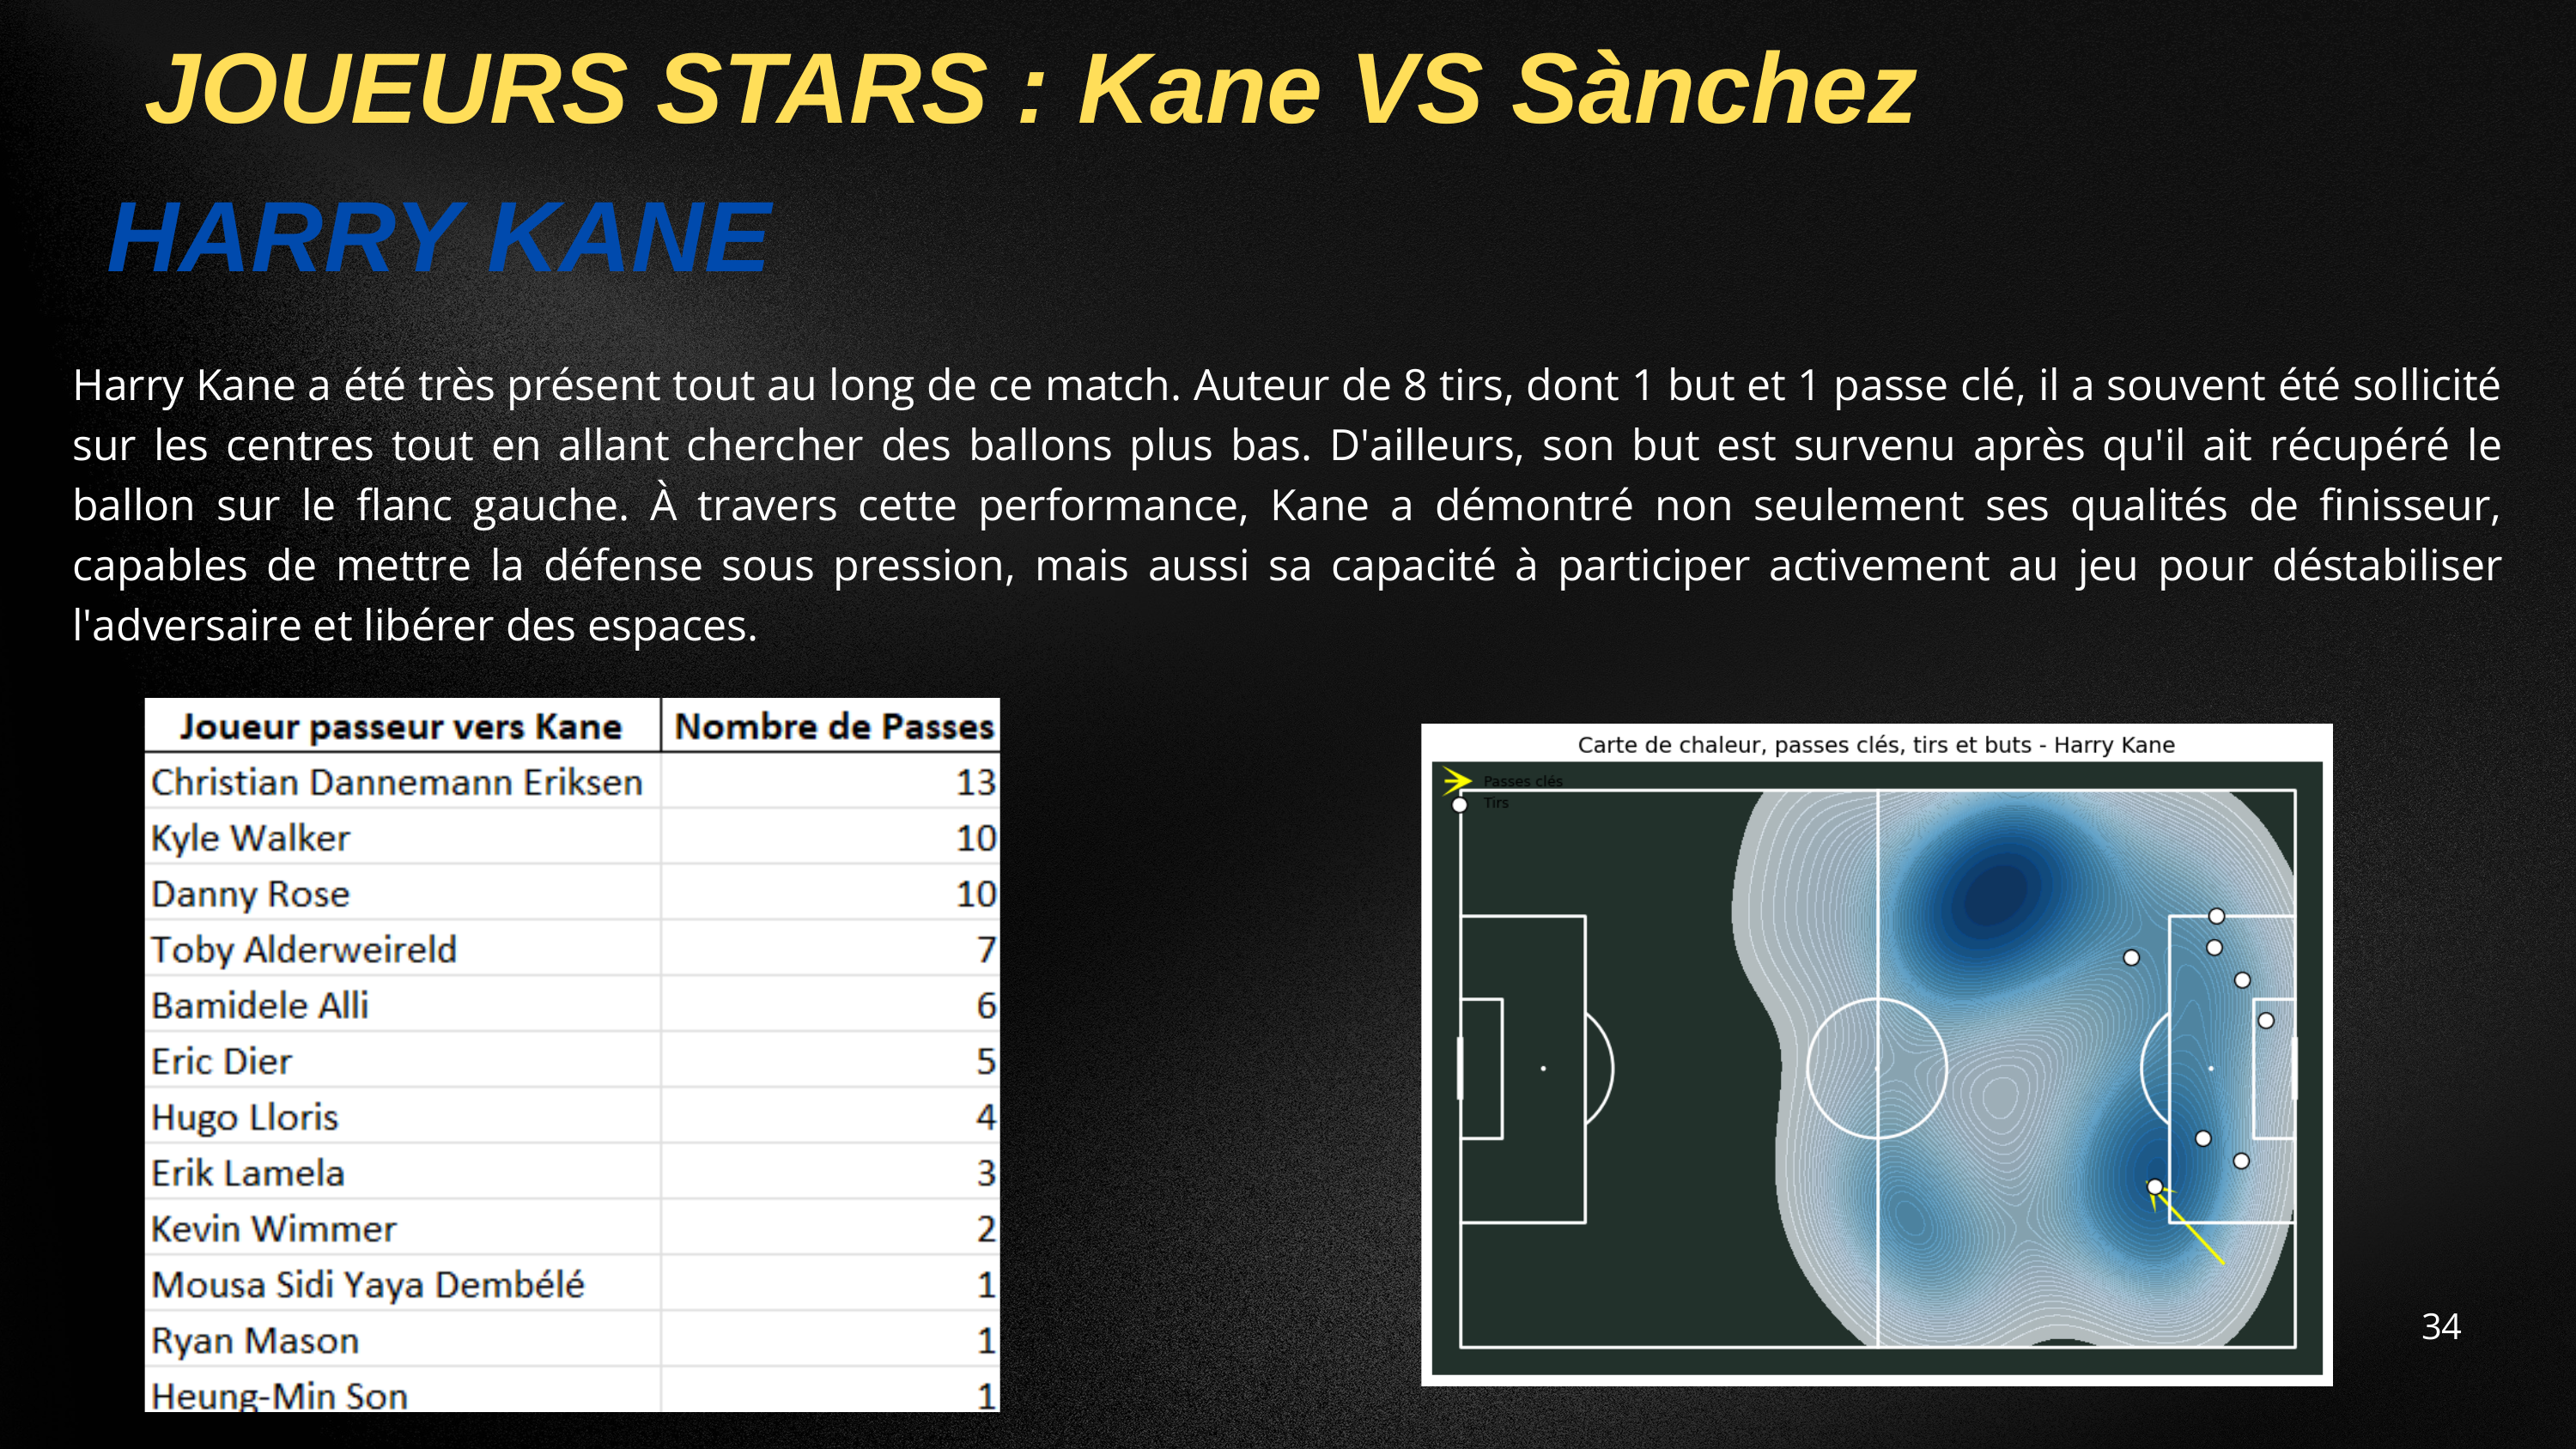

JOUEURS STARS : Kane VS Sànchez
HARRY KANE
Harry Kane a été très présent tout au long de ce match. Auteur de 8 tirs, dont 1 but et 1 passe clé, il a souvent été sollicité sur les centres tout en allant chercher des ballons plus bas. D'ailleurs, son but est survenu après qu'il ait récupéré le ballon sur le flanc gauche. À travers cette performance, Kane a démontré non seulement ses qualités de finisseur, capables de mettre la défense sous pression, mais aussi sa capacité à participer activement au jeu pour déstabiliser l'adversaire et libérer des espaces.

34